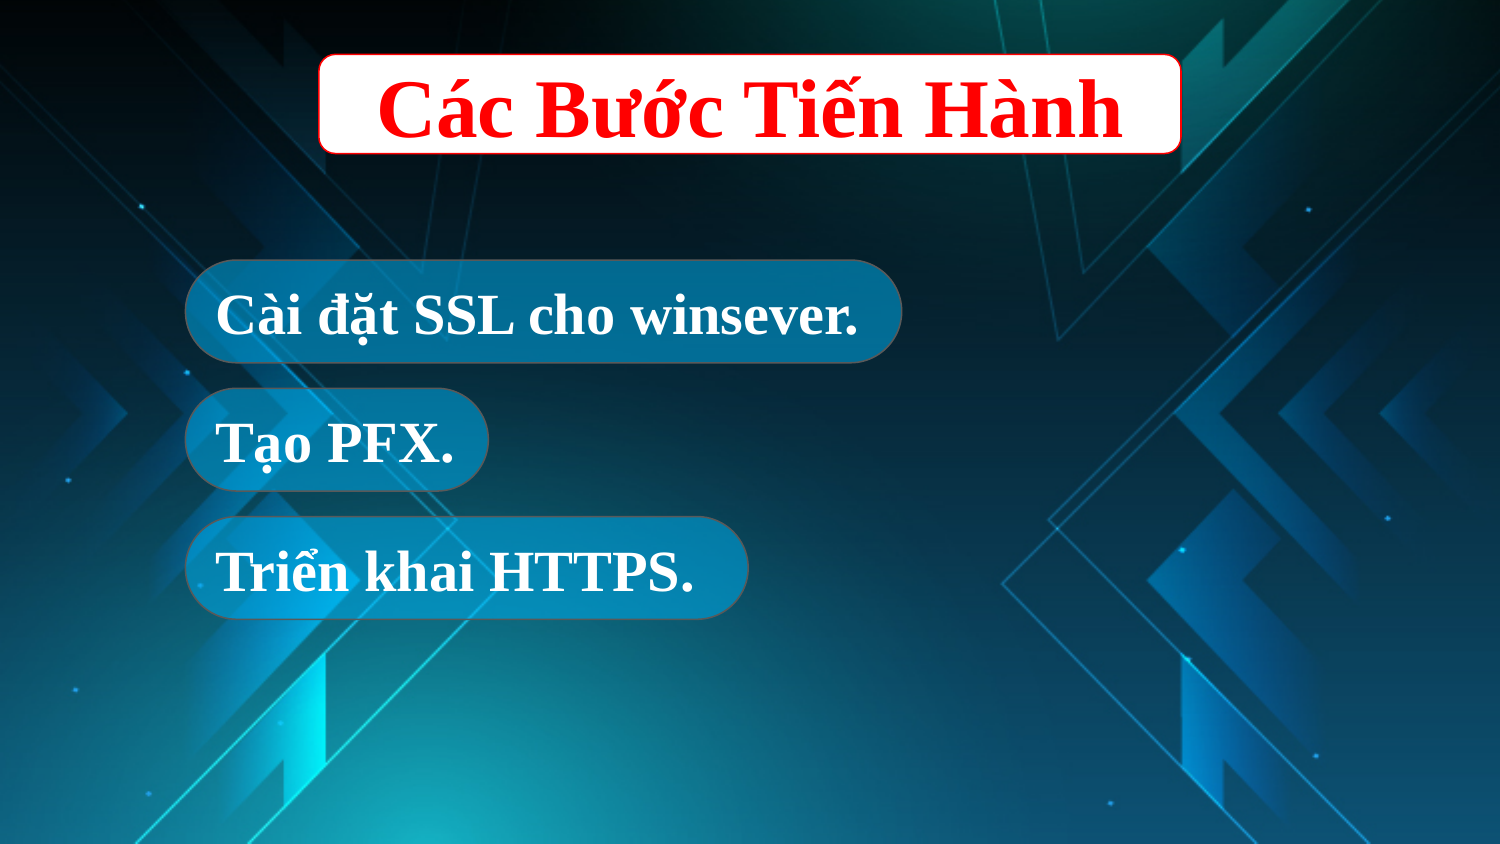

Các Bước Tiến Hành
Cài đặt SSL cho winsever.
Tạo PFX.
Triển khai HTTPS.